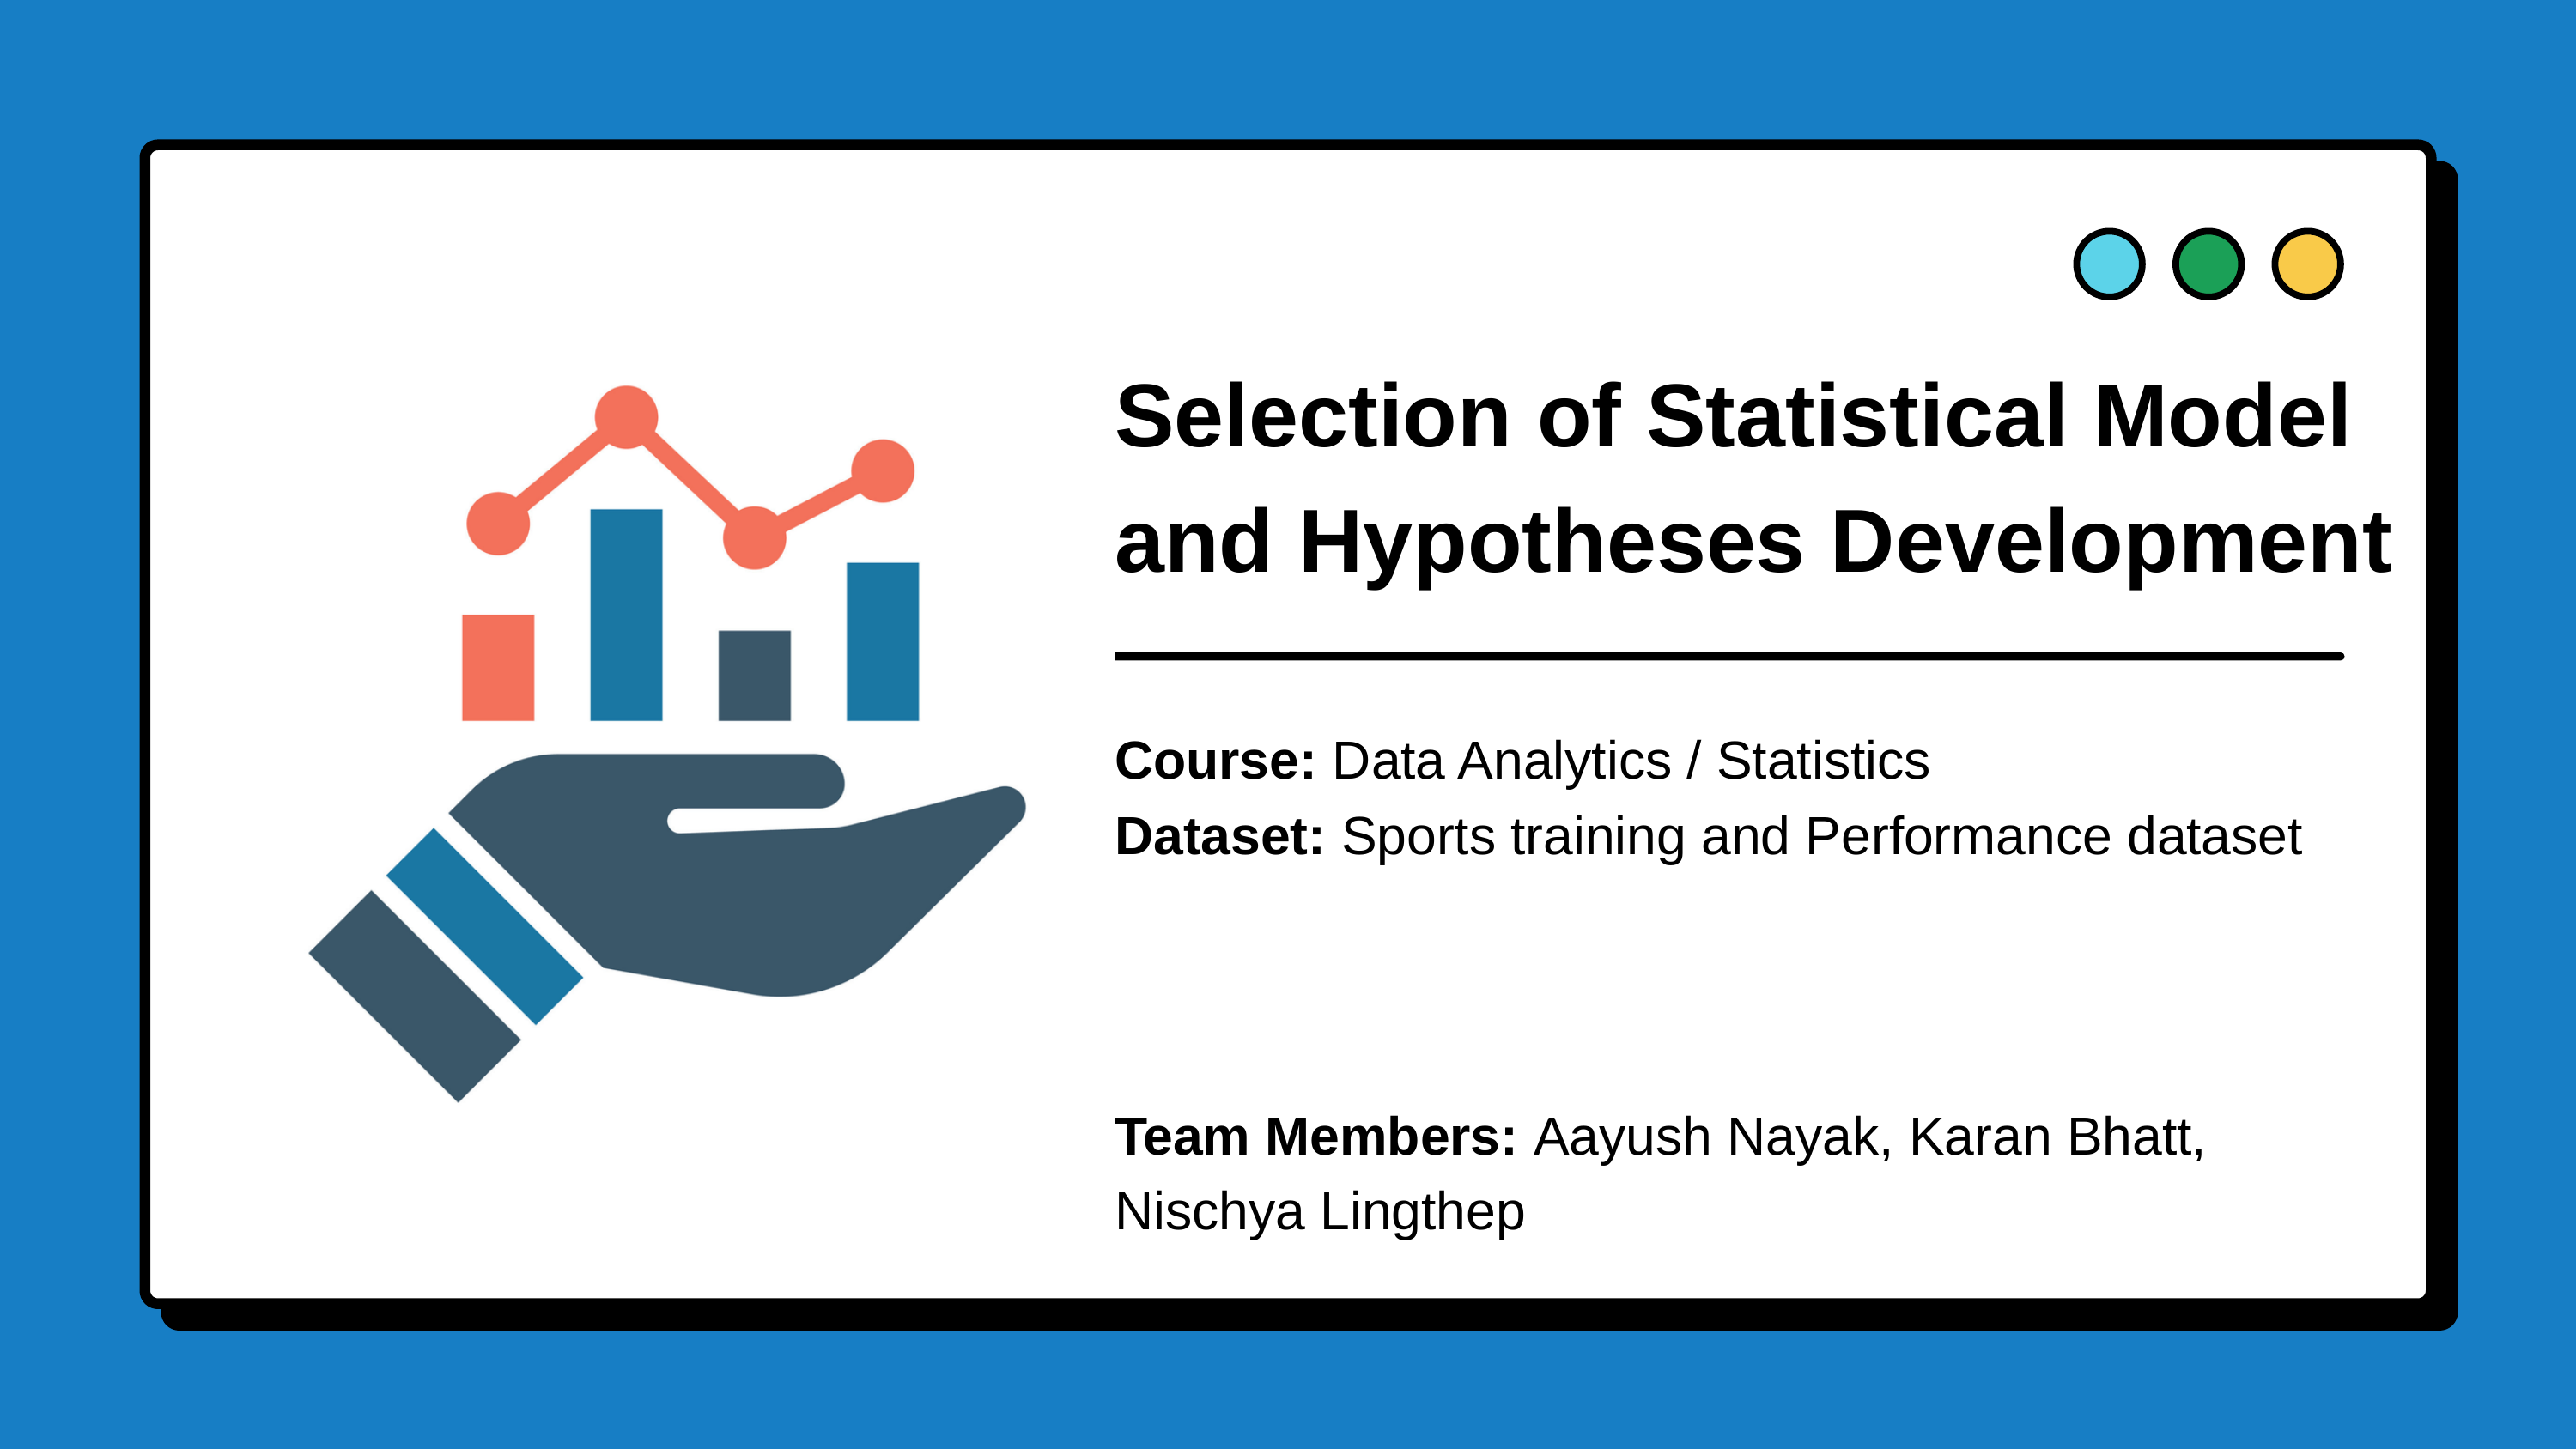

Selection of Statistical Model and Hypotheses Development

Course: Data Analytics / Statistics
Dataset: Sports training and Performance dataset

Team Members: Aayush Nayak, Karan Bhatt, Nischya Lingthep